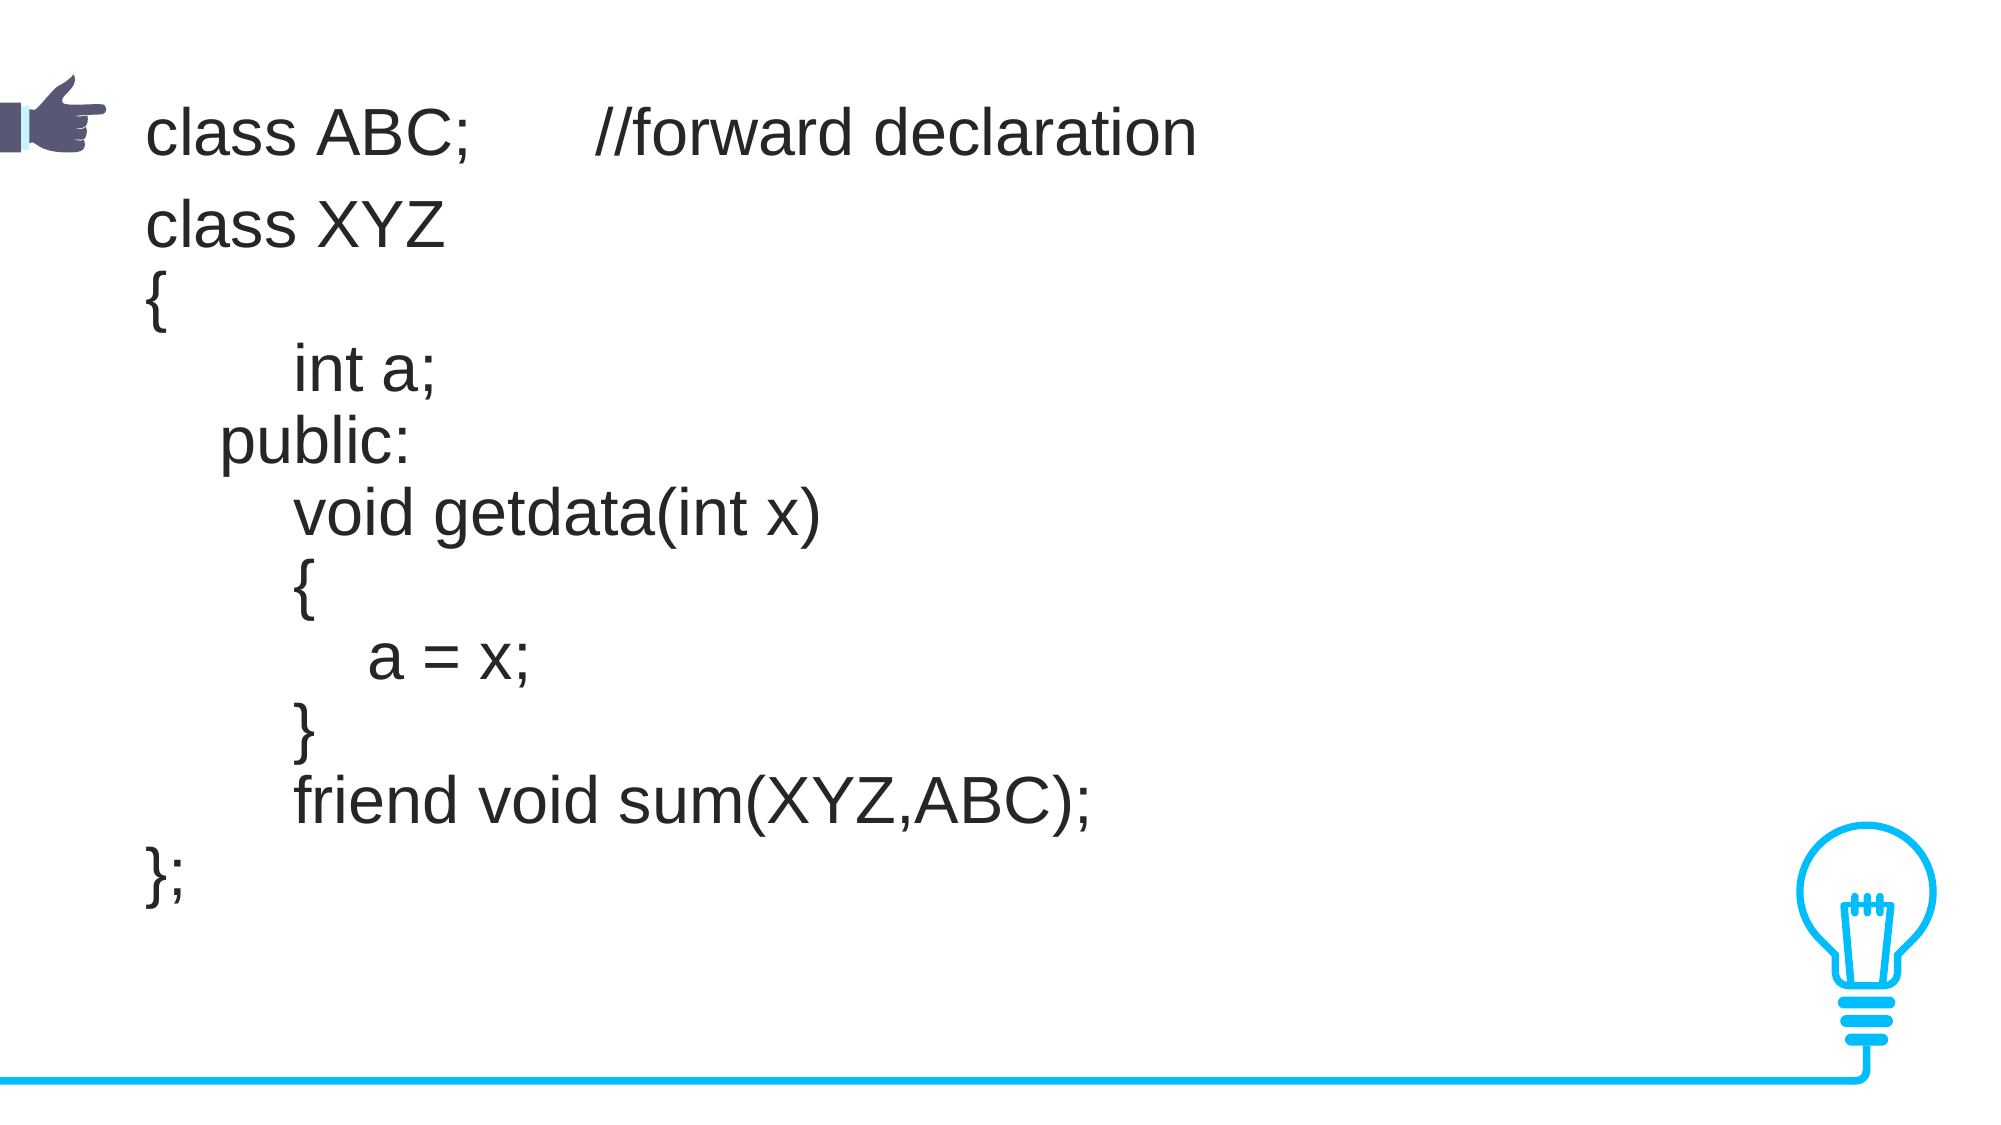

class ABC;  	//forward declaration
class XYZ
{
        int a;
    public:
        void getdata(int x)
        {
            a = x;
        }
        friend void sum(XYZ,ABC);
};